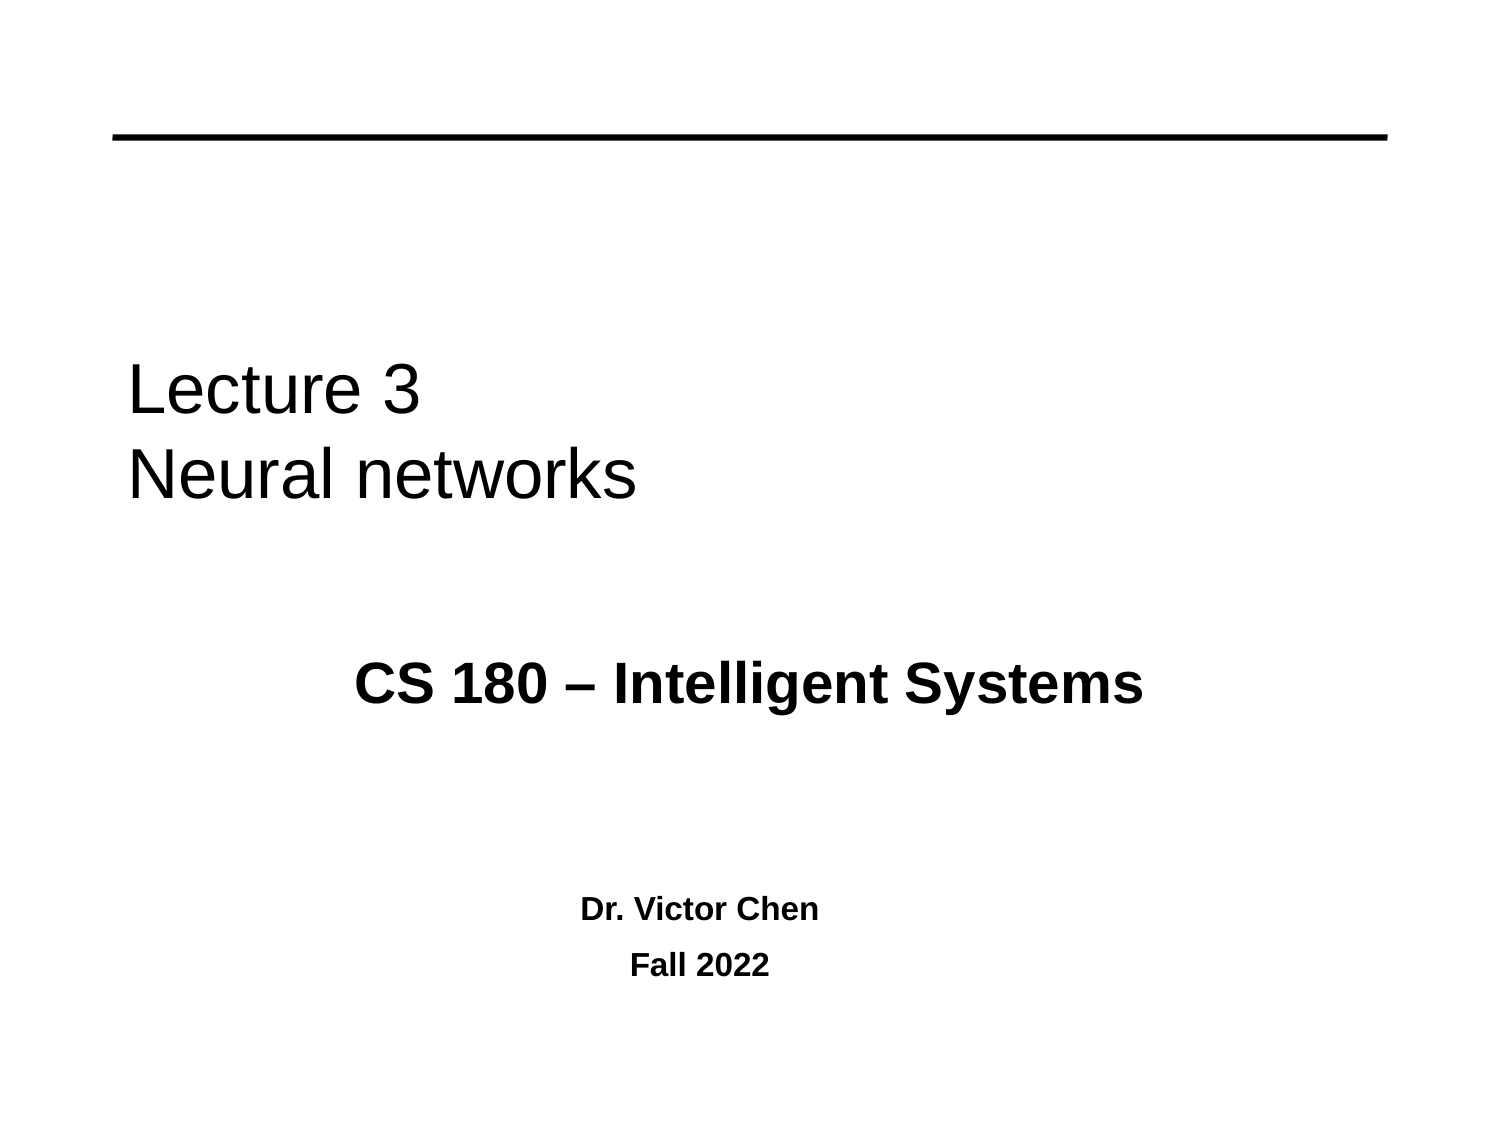

# Lecture 3 Neural networks
CS 180 – Intelligent Systems

Dr. Victor Chen
Fall 2022